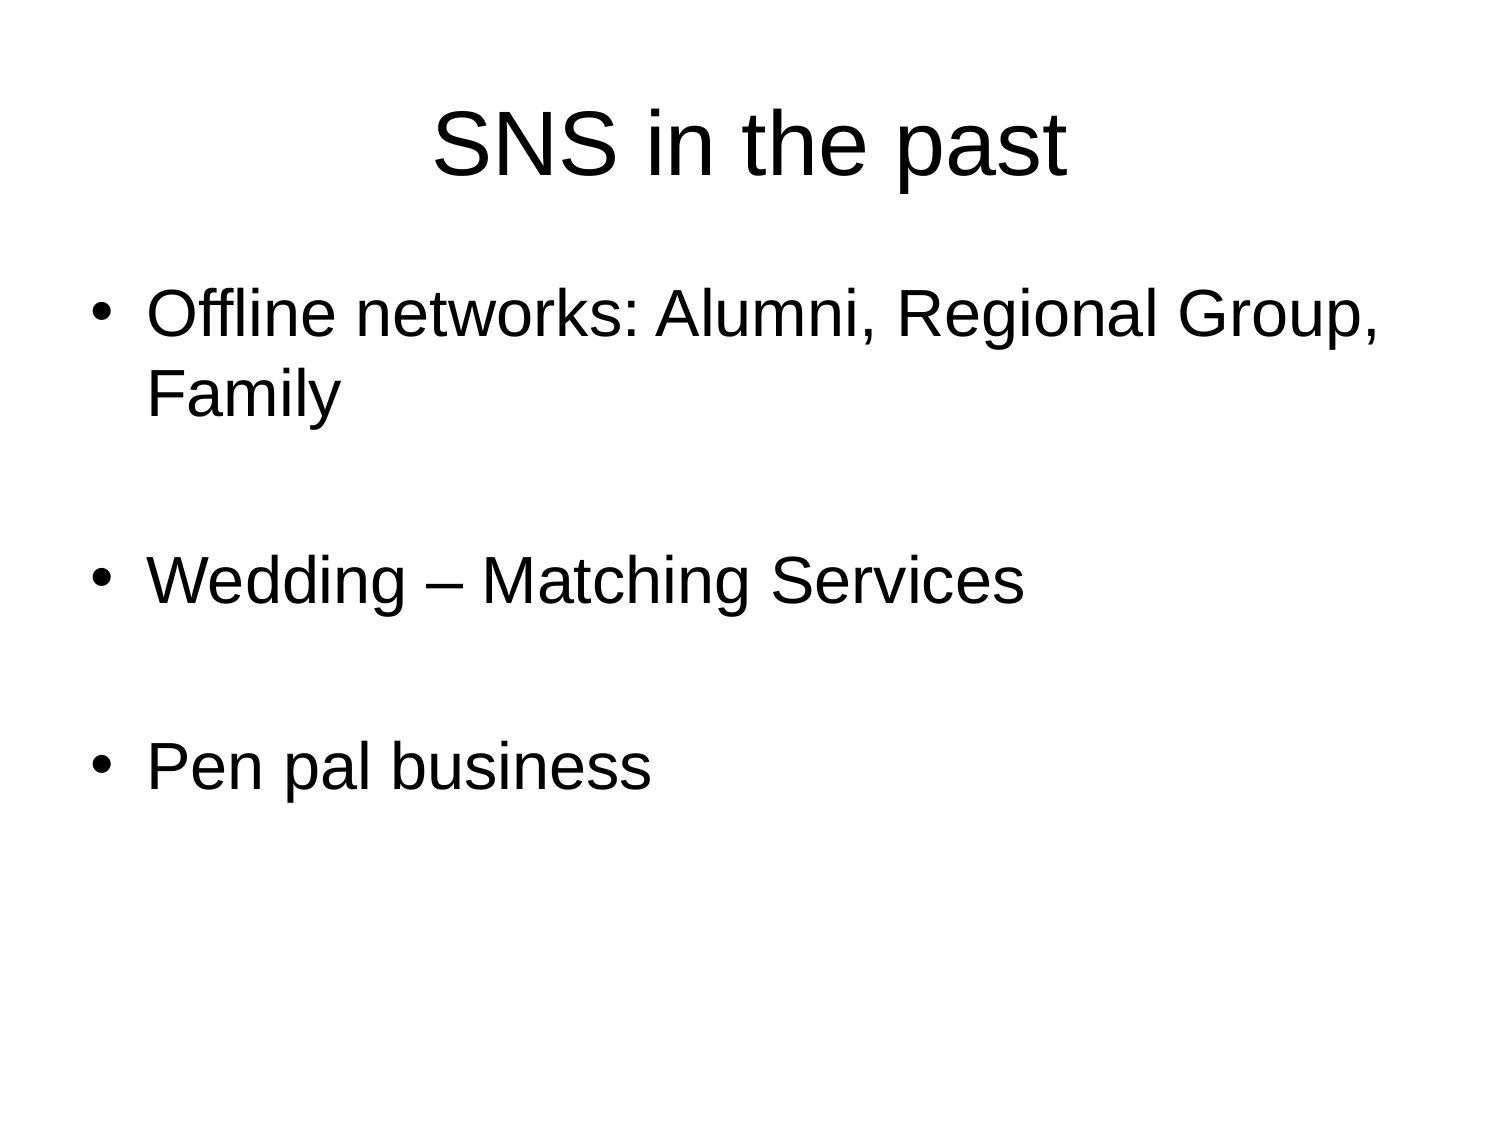

# SNS in the past
Offline networks: Alumni, Regional Group, Family

Wedding – Matching Services

Pen pal business